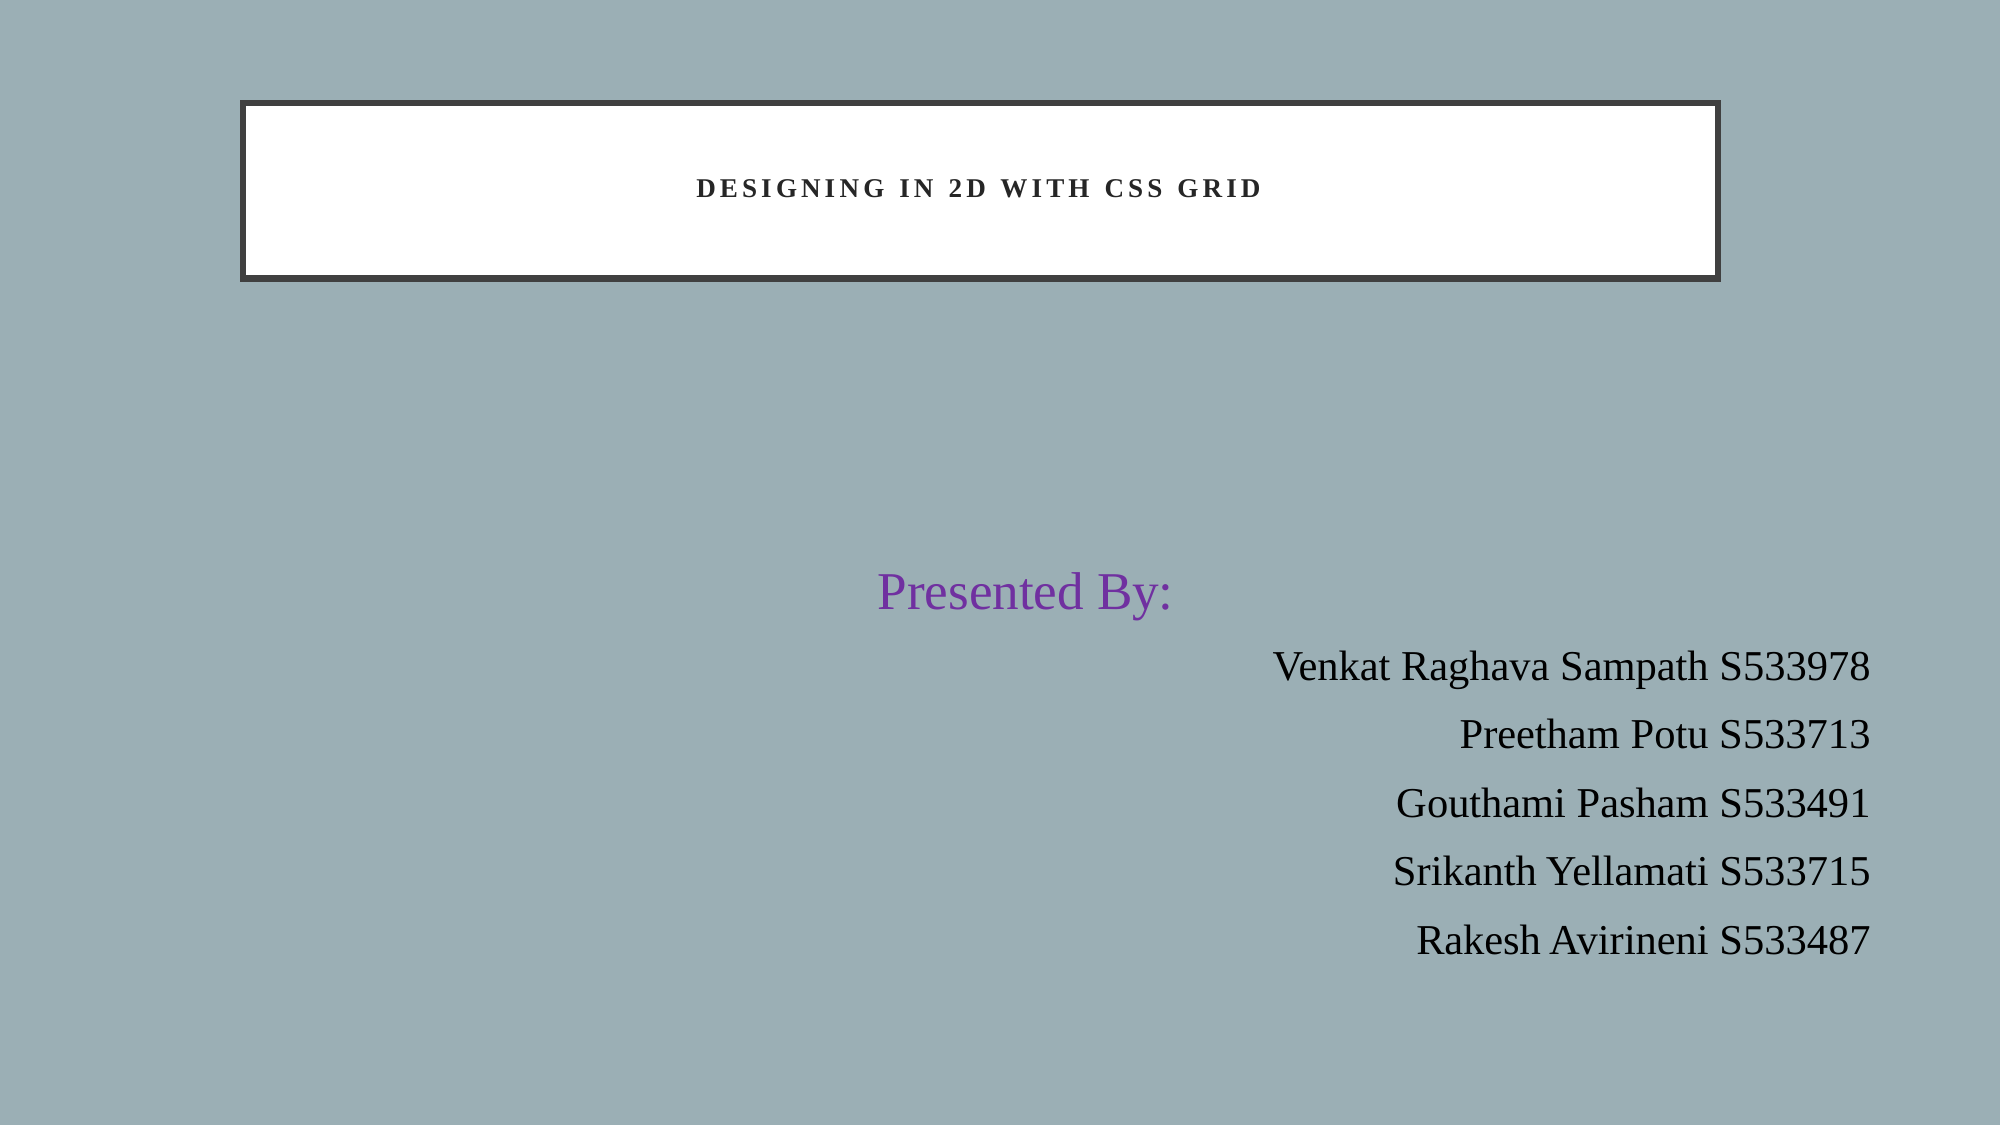

# Designing in 2d with css grid
       Presented By:
             Venkat Raghava Sampath S533978
Preetham Potu S533713
    Gouthami Pasham S533491
   Srikanth Yellamati S533715
  Rakesh Avirineni S533487